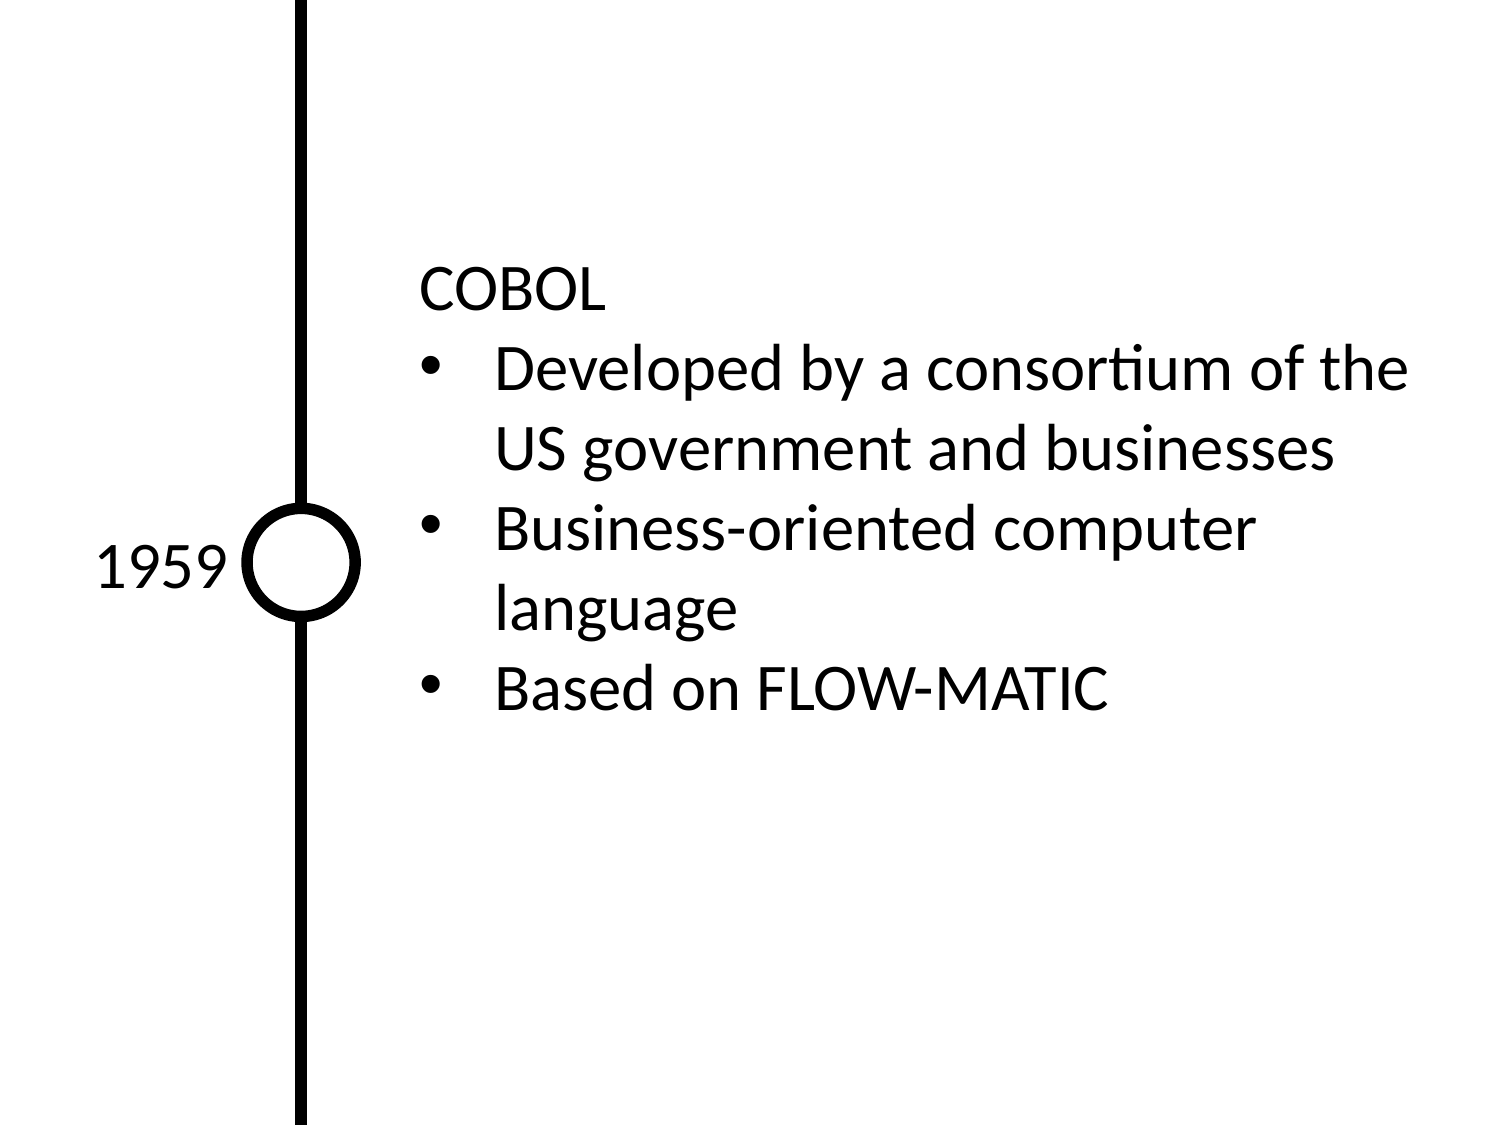

COBOL
Developed by a consortium of the US government and businesses
Business-oriented computer language
Based on FLOW-MATIC

1959